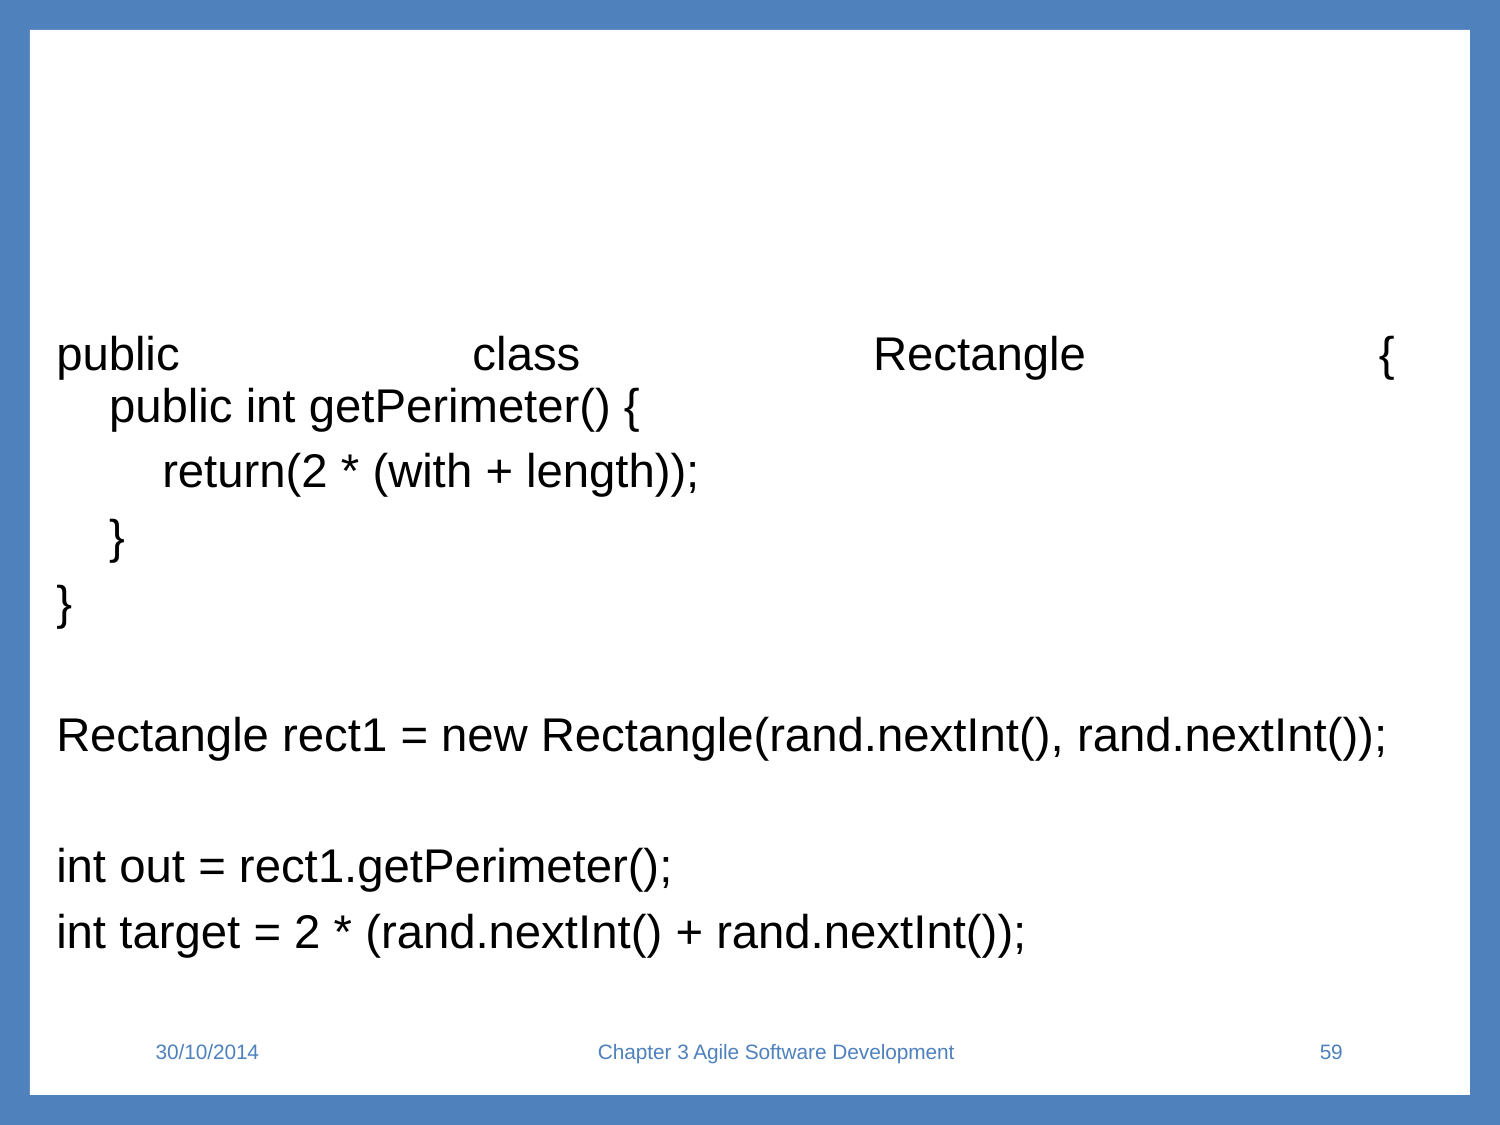

#
public class Rectangle {
    public int getPerimeter() {
        return(2 * (with + length));
    }
}

Rectangle rect1 = new Rectangle(rand.nextInt(), rand.nextInt());

int out = rect1.getPerimeter();
int target = 2 * (rand.nextInt() + rand.nextInt());
30/10/2014
Chapter 3 Agile Software Development
59